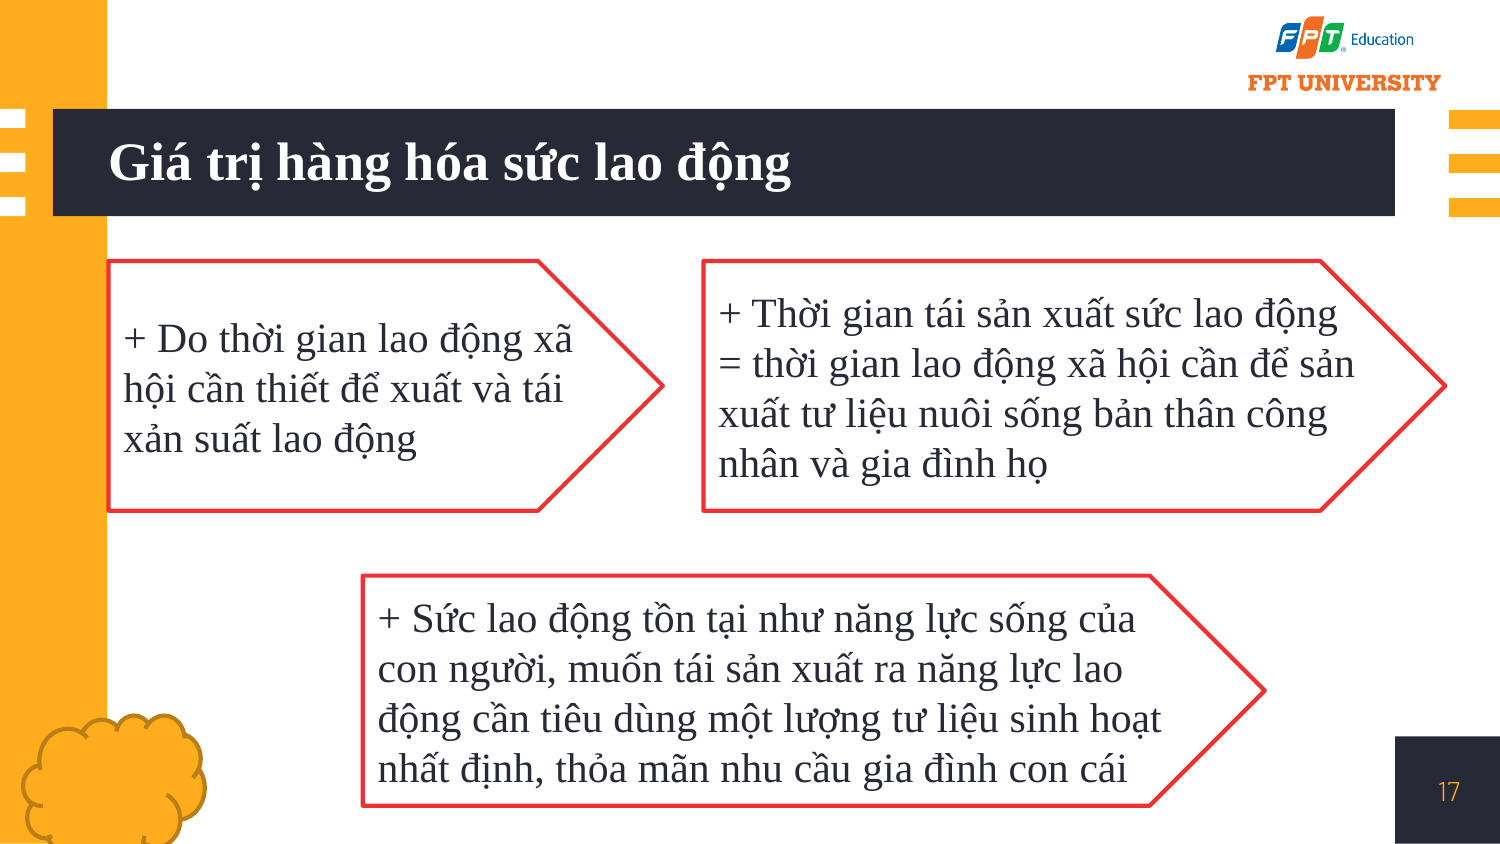

# Giá trị hàng hóa sức lao động
+ Do thời gian lao động xã hội cần thiết để xuất và tái xản suất lao động
+ Thời gian tái sản xuất sức lao động = thời gian lao động xã hội cần để sản xuất tư liệu nuôi sống bản thân công nhân và gia đình họ
+ Sức lao động tồn tại như năng lực sống của con người, muốn tái sản xuất ra năng lực lao động cần tiêu dùng một lượng tư liệu sinh hoạt nhất định, thỏa mãn nhu cầu gia đình con cái

17